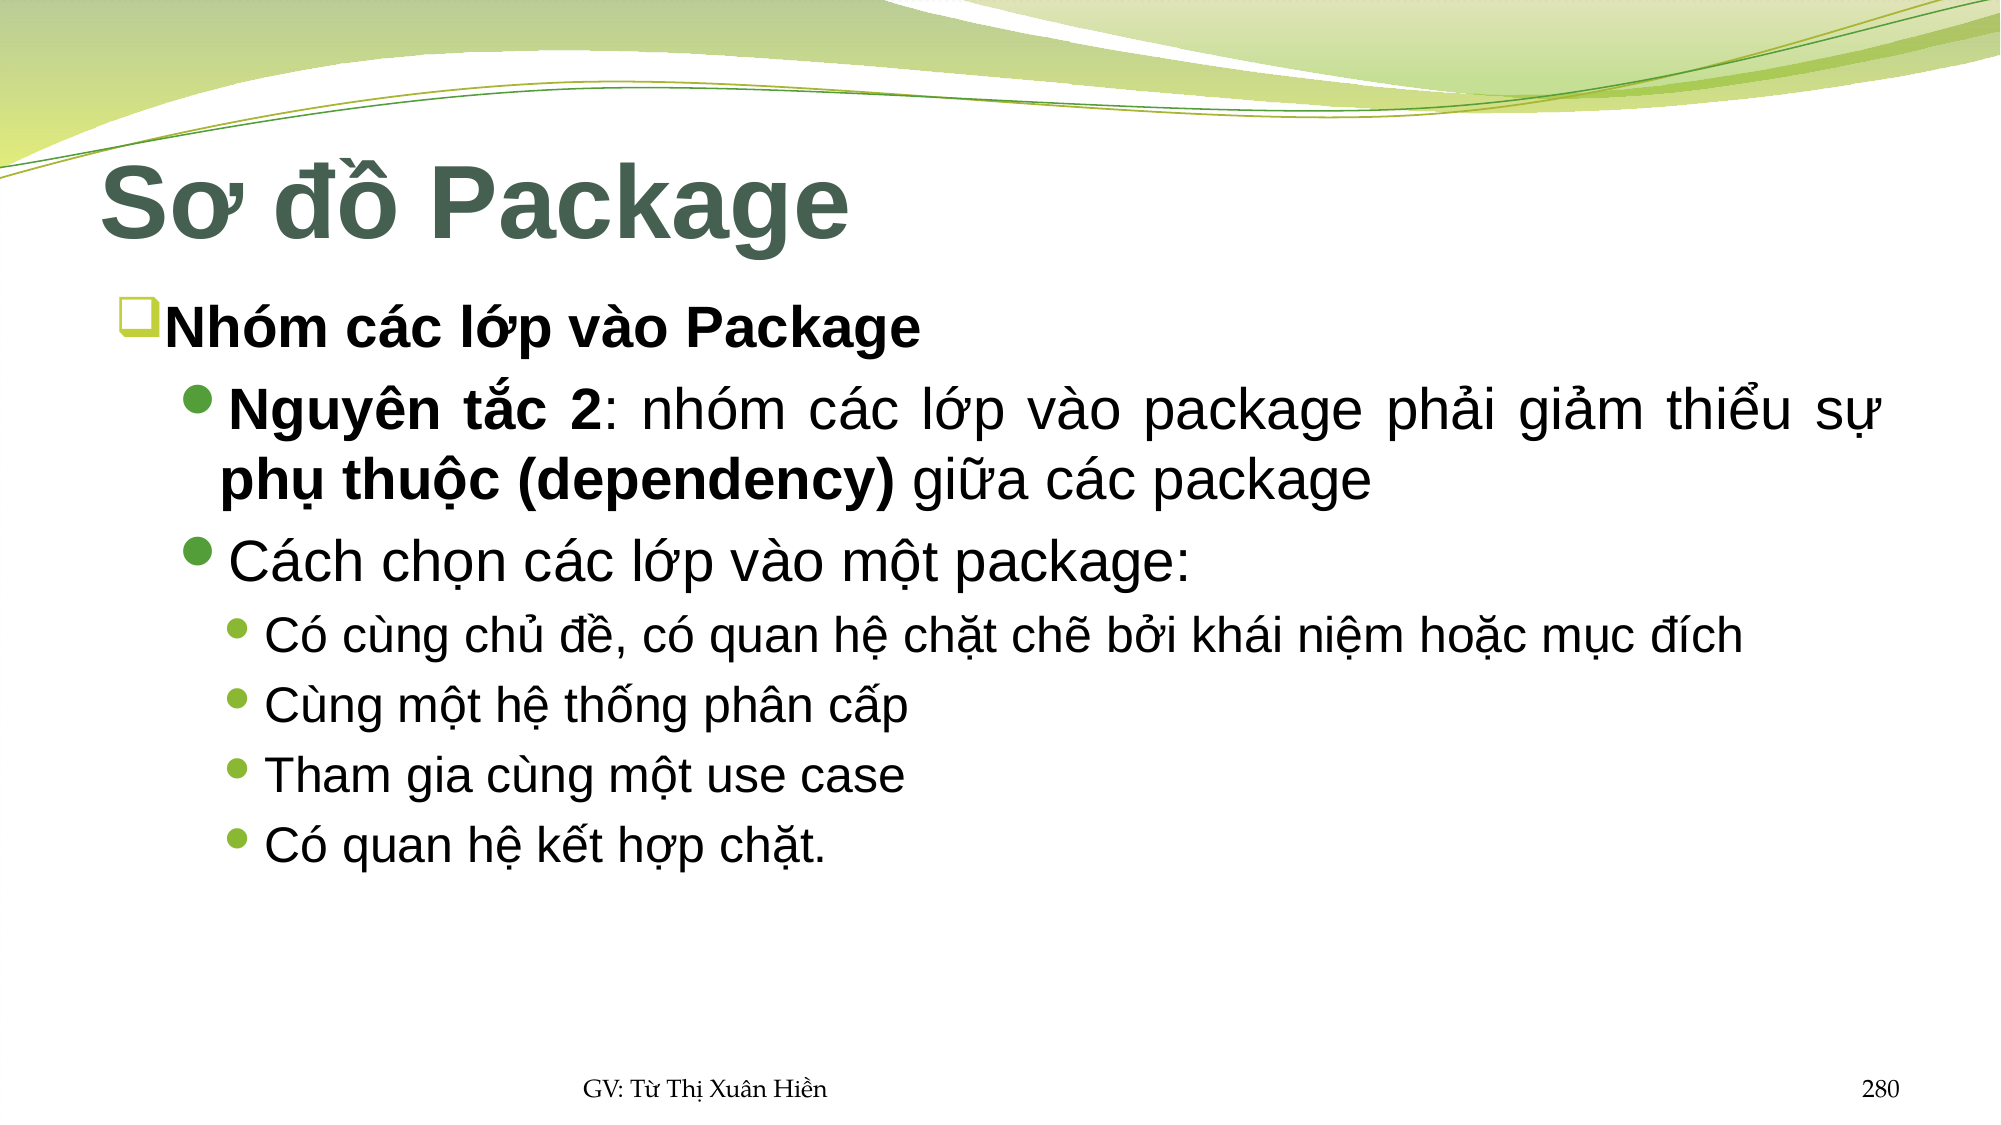

# Sơ đồ Package
Nhóm các lớp vào Package
Nguyên tắc 2: nhóm các lớp vào package phải giảm thiểu sự phụ thuộc (dependency) giữa các package
Cách chọn các lớp vào một package:
Có cùng chủ đề, có quan hệ chặt chẽ bởi khái niệm hoặc mục đích
Cùng một hệ thống phân cấp
Tham gia cùng một use case
Có quan hệ kết hợp chặt.
GV: Từ Thị Xuân Hiền
280